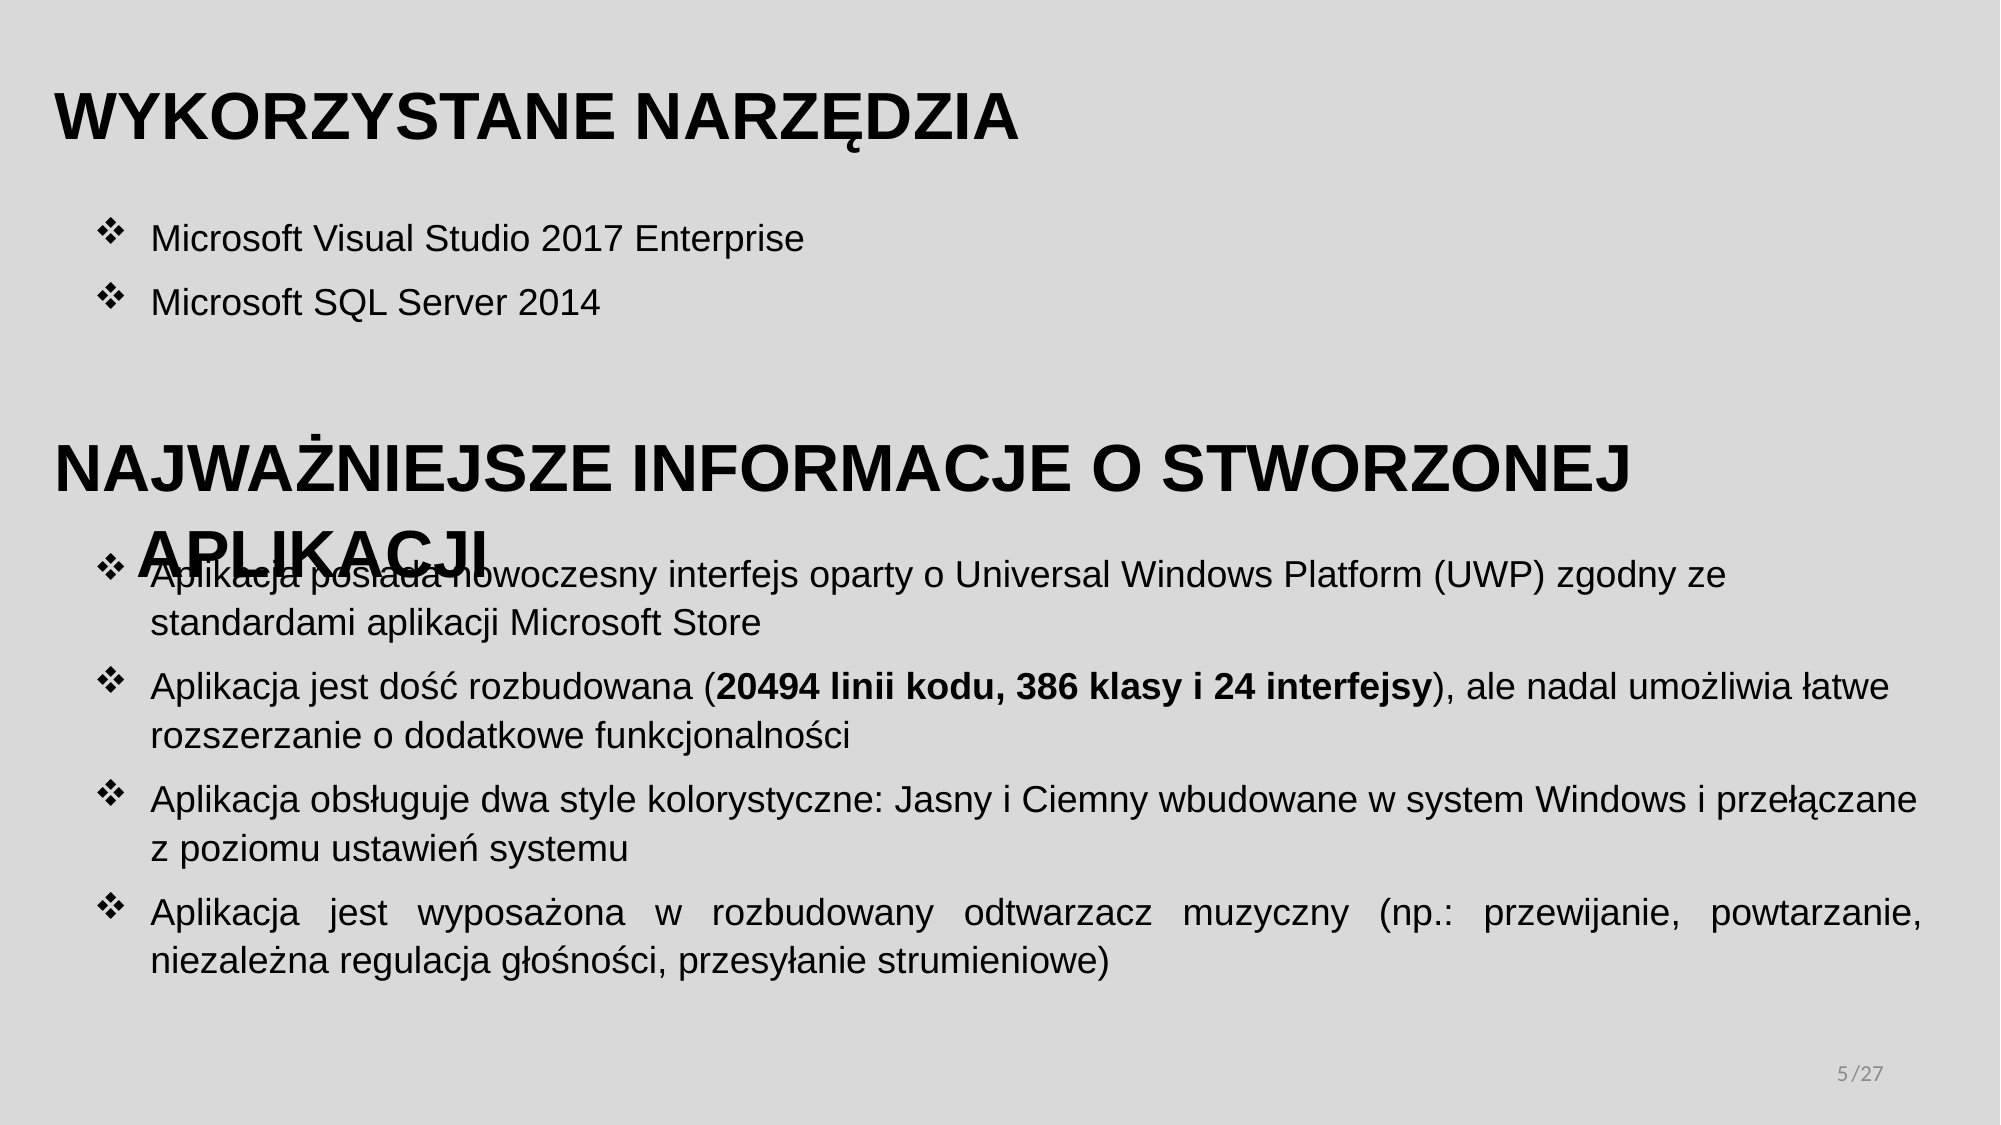

# Wykorzystane narzędzia
Microsoft Visual Studio 2017 Enterprise
Microsoft SQL Server 2014
Najważniejsze informacje o stworzonej aplikacji

Aplikacja posiada nowoczesny interfejs oparty o Universal Windows Platform (UWP) zgodny ze standardami aplikacji Microsoft Store
Aplikacja jest dość rozbudowana (20494 linii kodu, 386 klasy i 24 interfejsy), ale nadal umożliwia łatwe rozszerzanie o dodatkowe funkcjonalności
Aplikacja obsługuje dwa style kolorystyczne: Jasny i Ciemny wbudowane w system Windows i przełączane z poziomu ustawień systemu
Aplikacja jest wyposażona w rozbudowany odtwarzacz muzyczny (np.: przewijanie, powtarzanie, niezależna regulacja głośności, przesyłanie strumieniowe)
5
/27